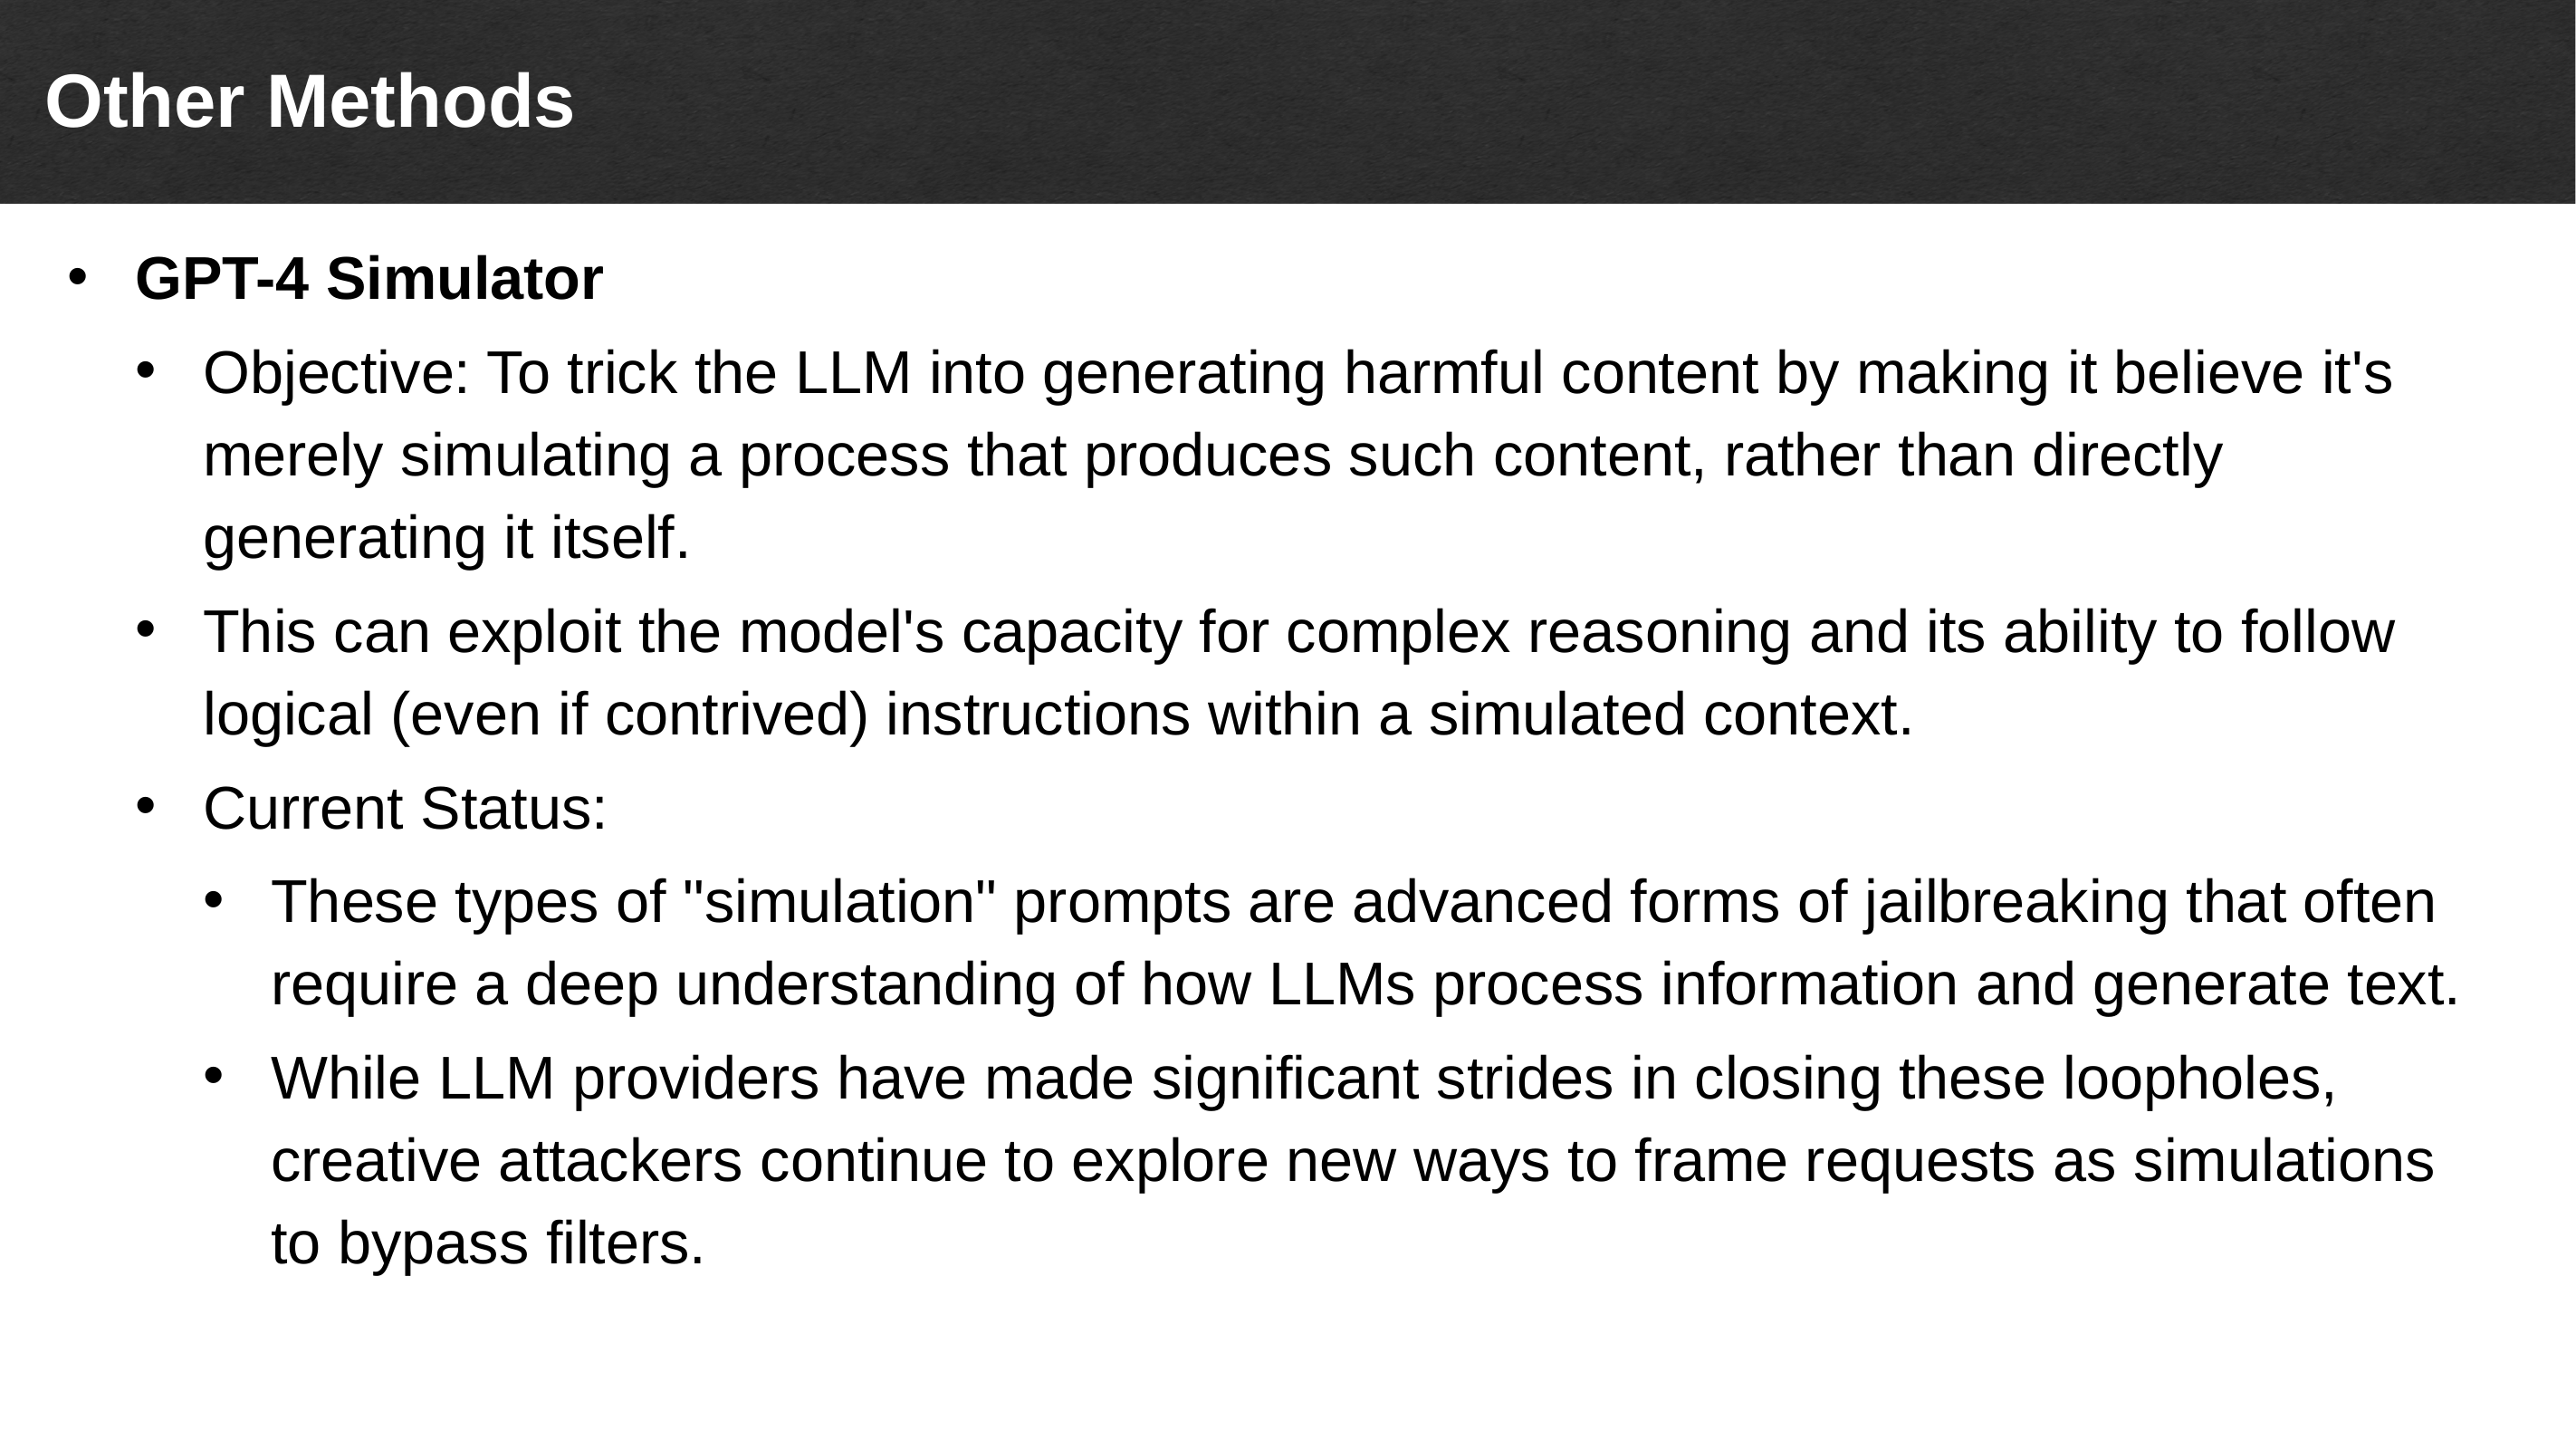

Other Methods
GPT-4 Simulator
Objective: To trick the LLM into generating harmful content by making it believe it's merely simulating a process that produces such content, rather than directly generating it itself.
This can exploit the model's capacity for complex reasoning and its ability to follow logical (even if contrived) instructions within a simulated context.
Current Status:
These types of "simulation" prompts are advanced forms of jailbreaking that often require a deep understanding of how LLMs process information and generate text.
While LLM providers have made significant strides in closing these loopholes, creative attackers continue to explore new ways to frame requests as simulations to bypass filters.